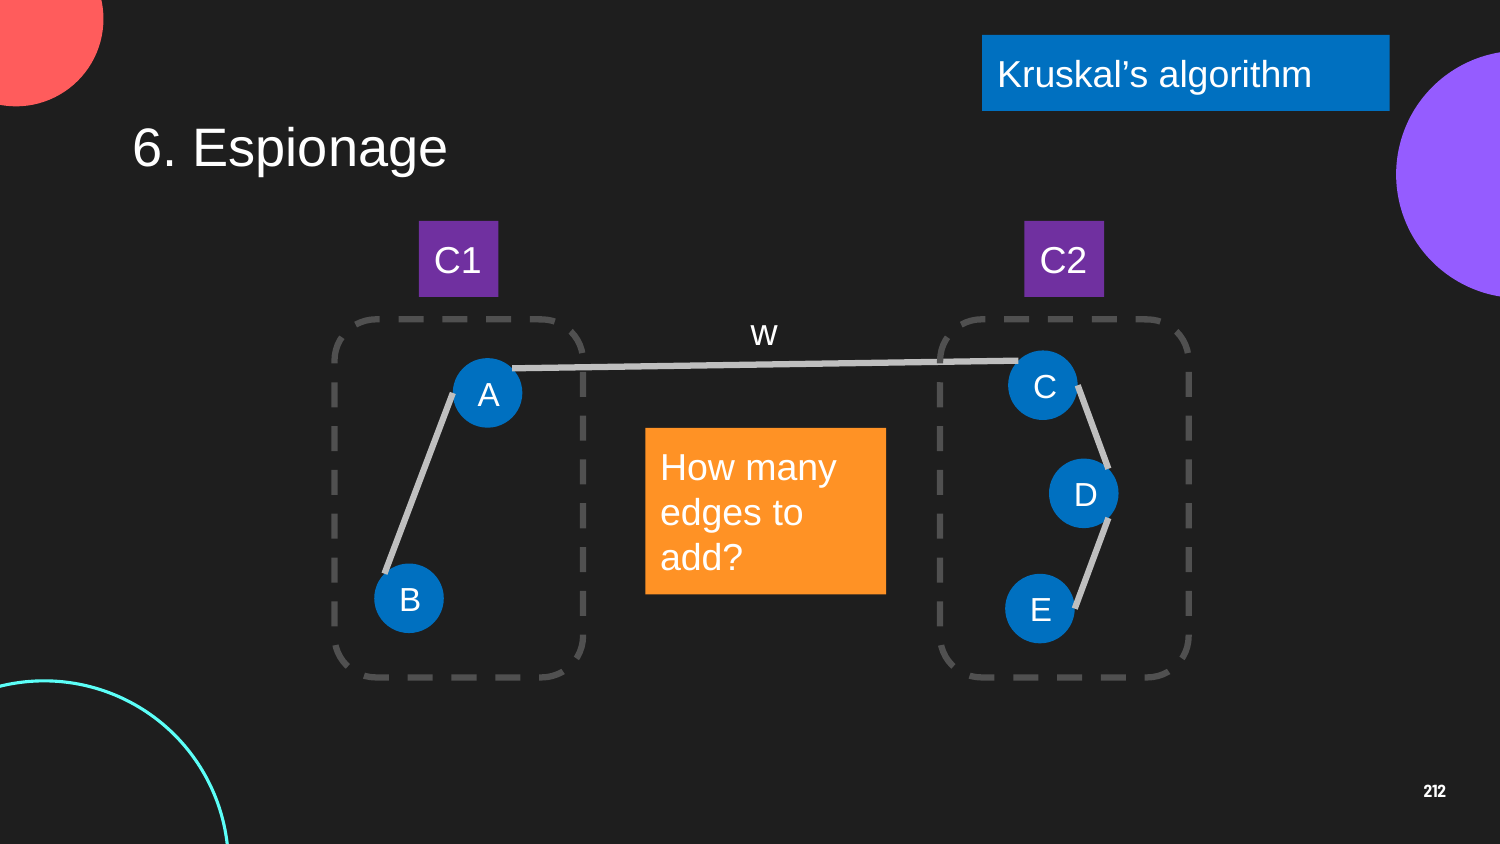

Kruskal’s algorithm
6. Espionage

C1
C2
w

C
A
How many edges to add?
D
B
E
212